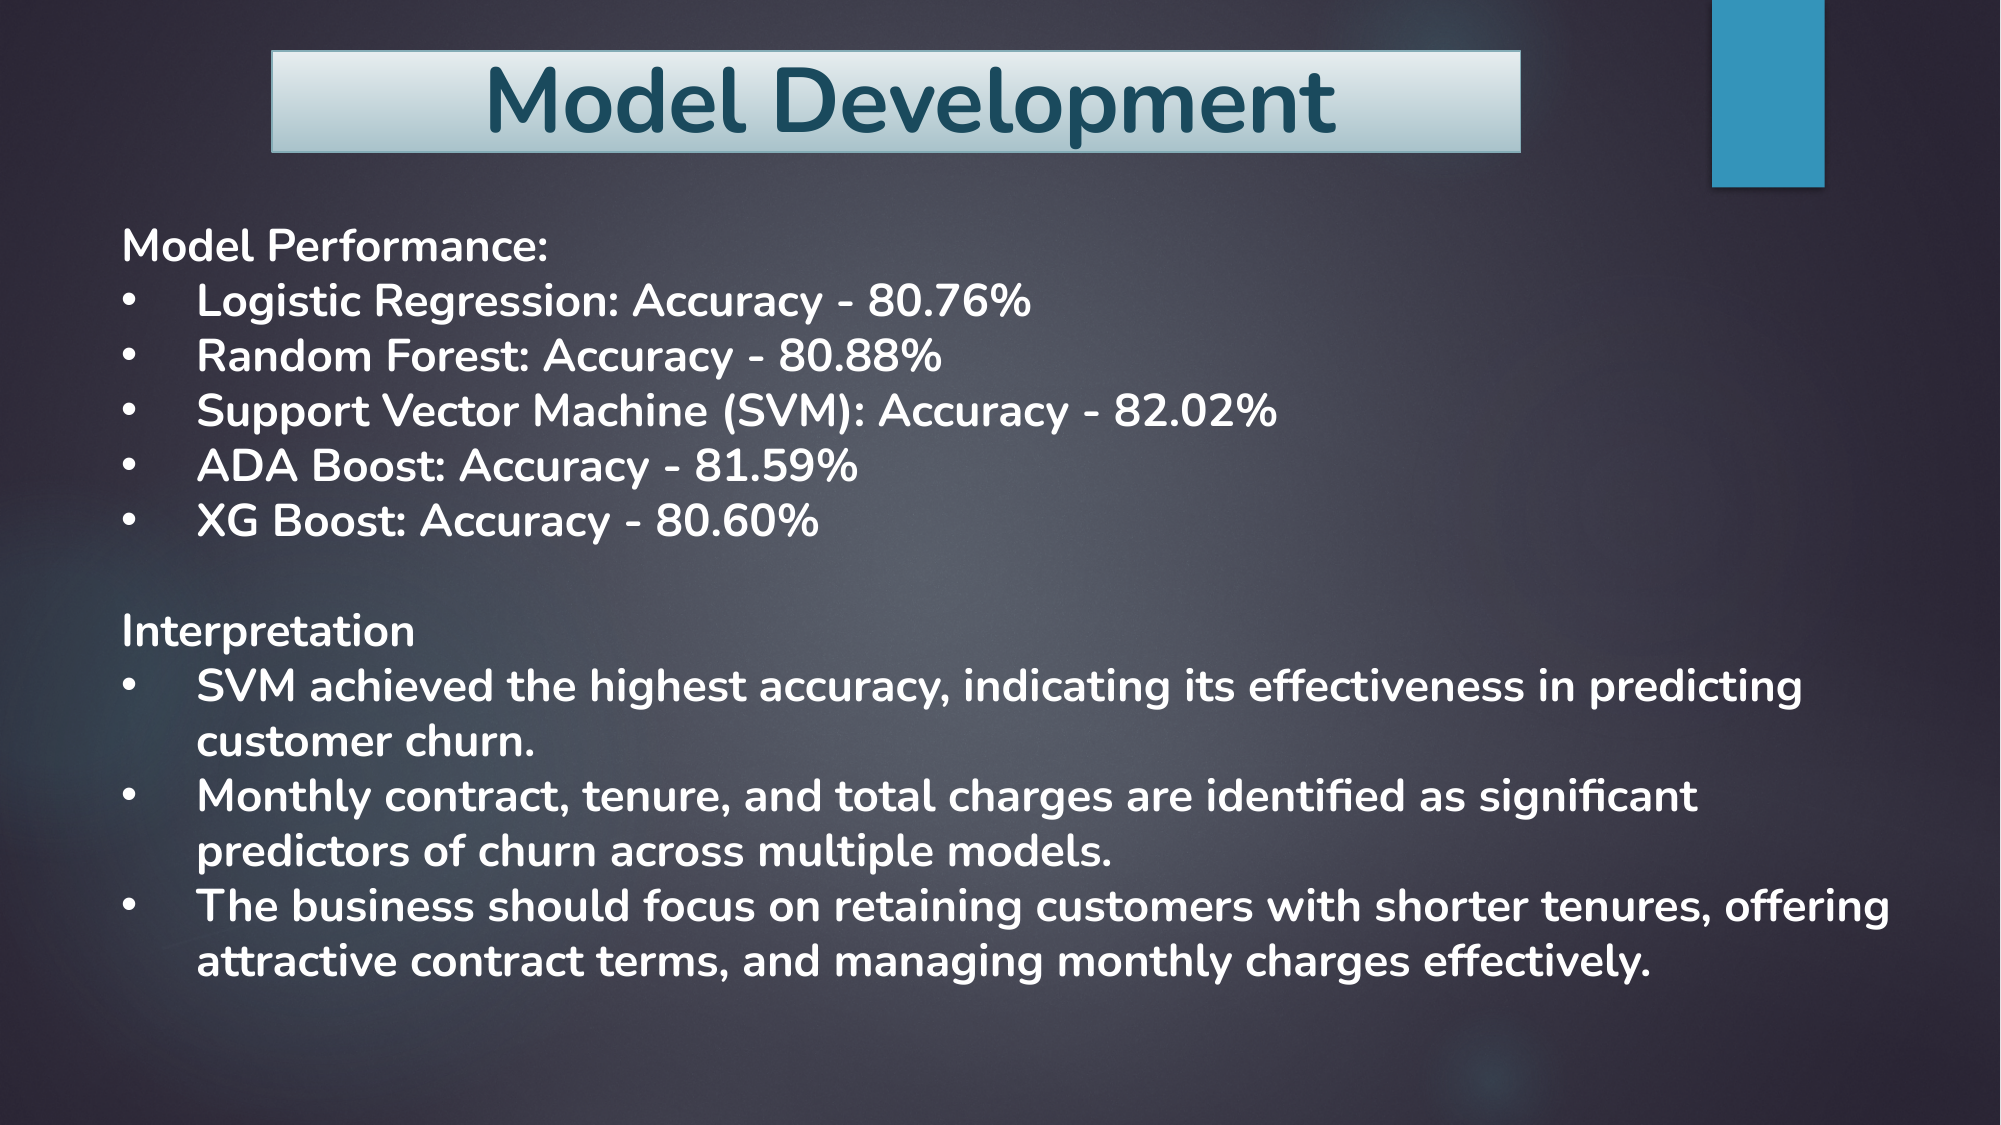

Model Development
Model Performance:
Logistic Regression: Accuracy - 80.76%
Random Forest: Accuracy - 80.88%
Support Vector Machine (SVM): Accuracy - 82.02%
ADA Boost: Accuracy - 81.59%
XG Boost: Accuracy - 80.60%

Interpretation
SVM achieved the highest accuracy, indicating its effectiveness in predicting customer churn.
Monthly contract, tenure, and total charges are identified as significant predictors of churn across multiple models.
The business should focus on retaining customers with shorter tenures, offering attractive contract terms, and managing monthly charges effectively.